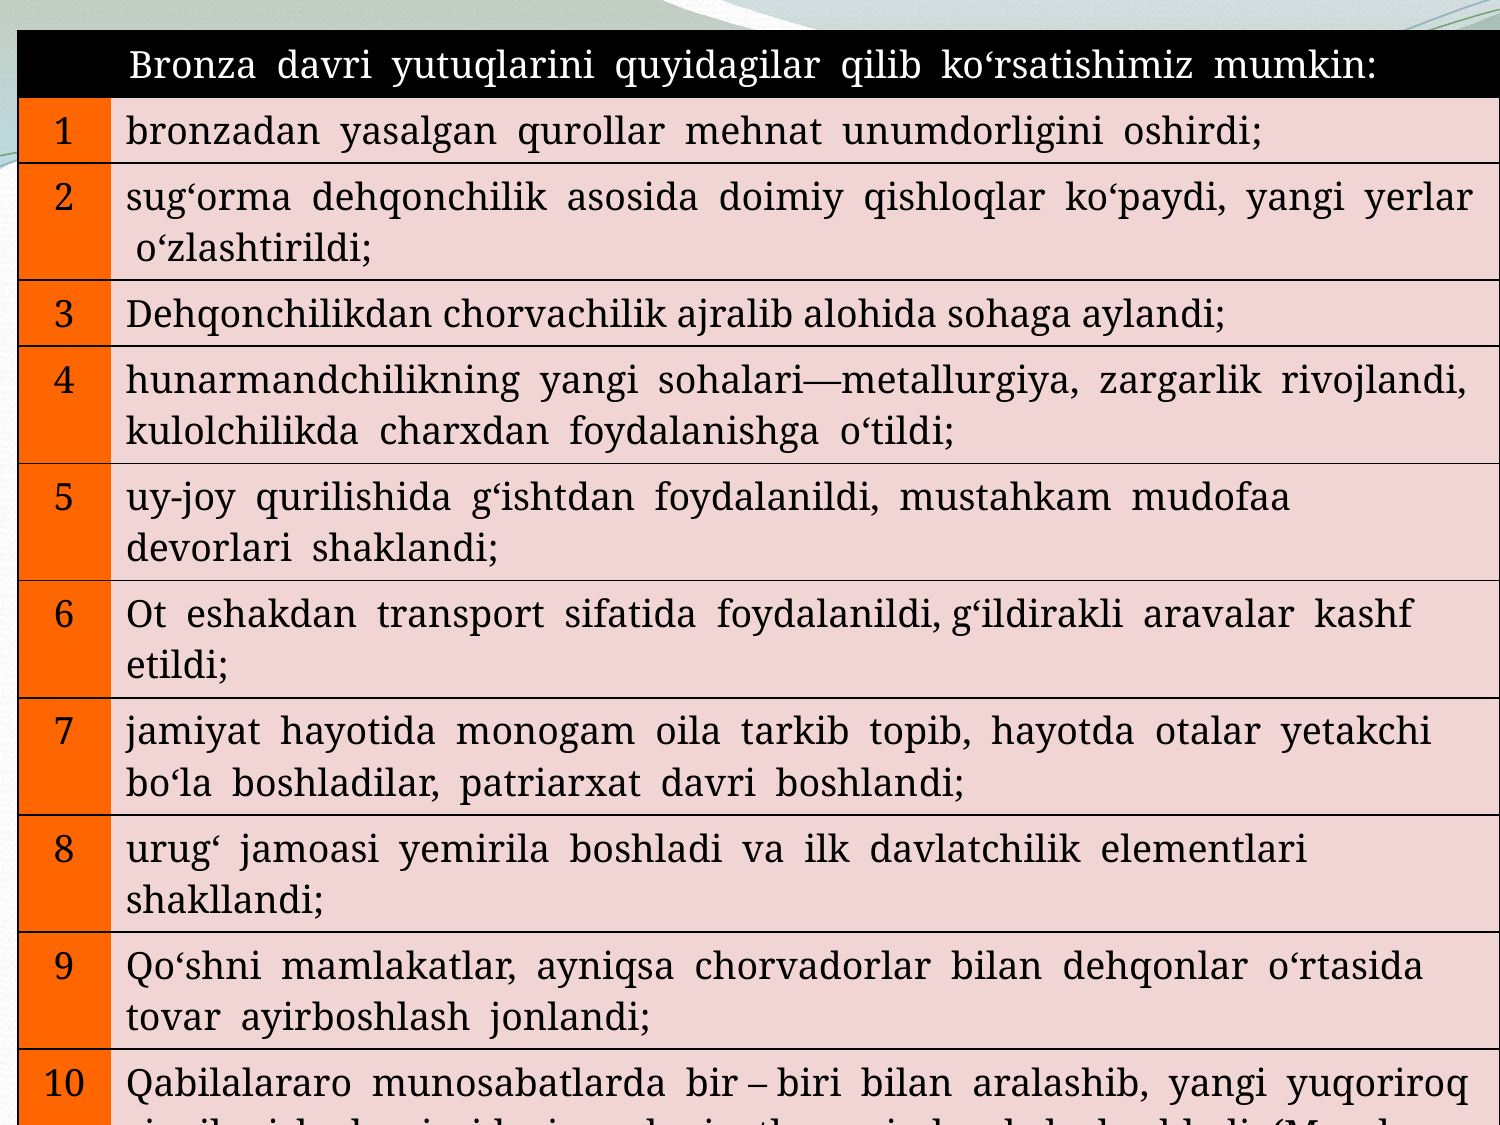

| Bronza davri yutuqlarini quyidagilar qilib ko‘rsatishimiz mumkin: |  |
| --- | --- |
| 1 | bronzadan yasalgan qurollar mehnat unumdorligini oshirdi; |
| 2 | sug‘orma dehqonchilik asosida doimiy qishloqlar ko‘paydi, yangi yerlar o‘zlashtirildi; |
| 3 | Dehqonchilikdan chorvachilik ajralib alohida sohaga aylandi; |
| 4 | hunarmandchilikning yangi sohalari—metallurgiya, zargarlik rivojlandi, kulolchilikda charxdan foydalanishga o‘tildi; |
| 5 | uy-joy qurilishida g‘ishtdan foydalanildi, mustahkam mudofaa devorlari shaklandi; |
| 6 | Ot eshakdan transport sifatida foydalanildi, g‘ildirakli aravalar kashf etildi; |
| 7 | jamiyat hayotida monogam oila tarkib topib, hayotda otalar yetakchi bo‘la boshladilar, patriarxat davri boshlandi; |
| 8 | urug‘ jamoasi yemirila boshladi va ilk davlatchilik elementlari shakllandi; |
| 9 | Qo‘shni mamlakatlar, ayniqsa chorvadorlar bilan dehqonlar o‘rtasida tovar ayirboshlash jonlandi; |
| 10 | Qabilalararo munosabatlarda bir – biri bilan aralashib, yangi yuqoriroq rivojlanish darajasidagi madaniyatlar vujudga kela boshladi. (Masalan, Andranovo madaniyati ta’sirida Tozabog‘yob, Qayroqqum madaniyatlari shakllandi) |